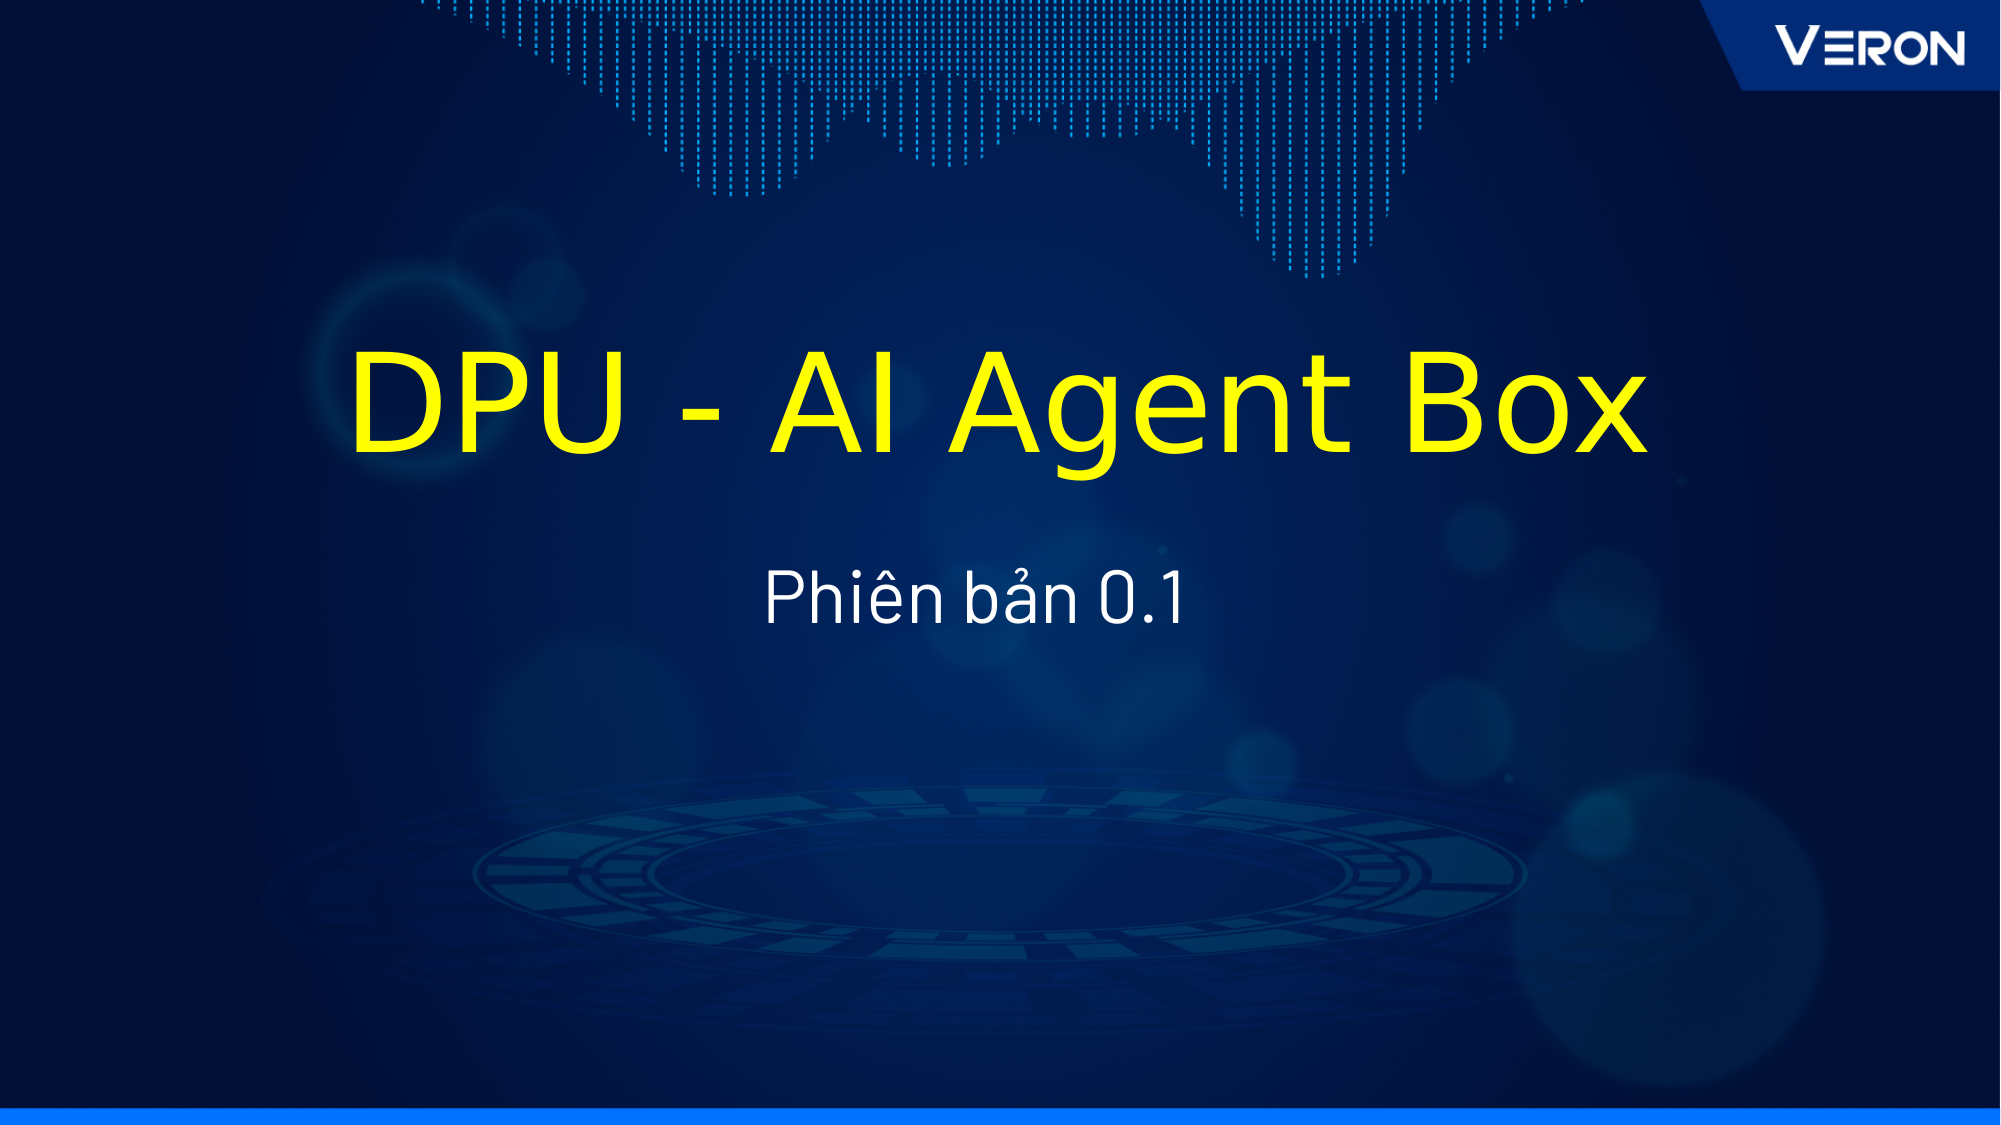

DPU - AI Agent Box

Phiên bản 0.1